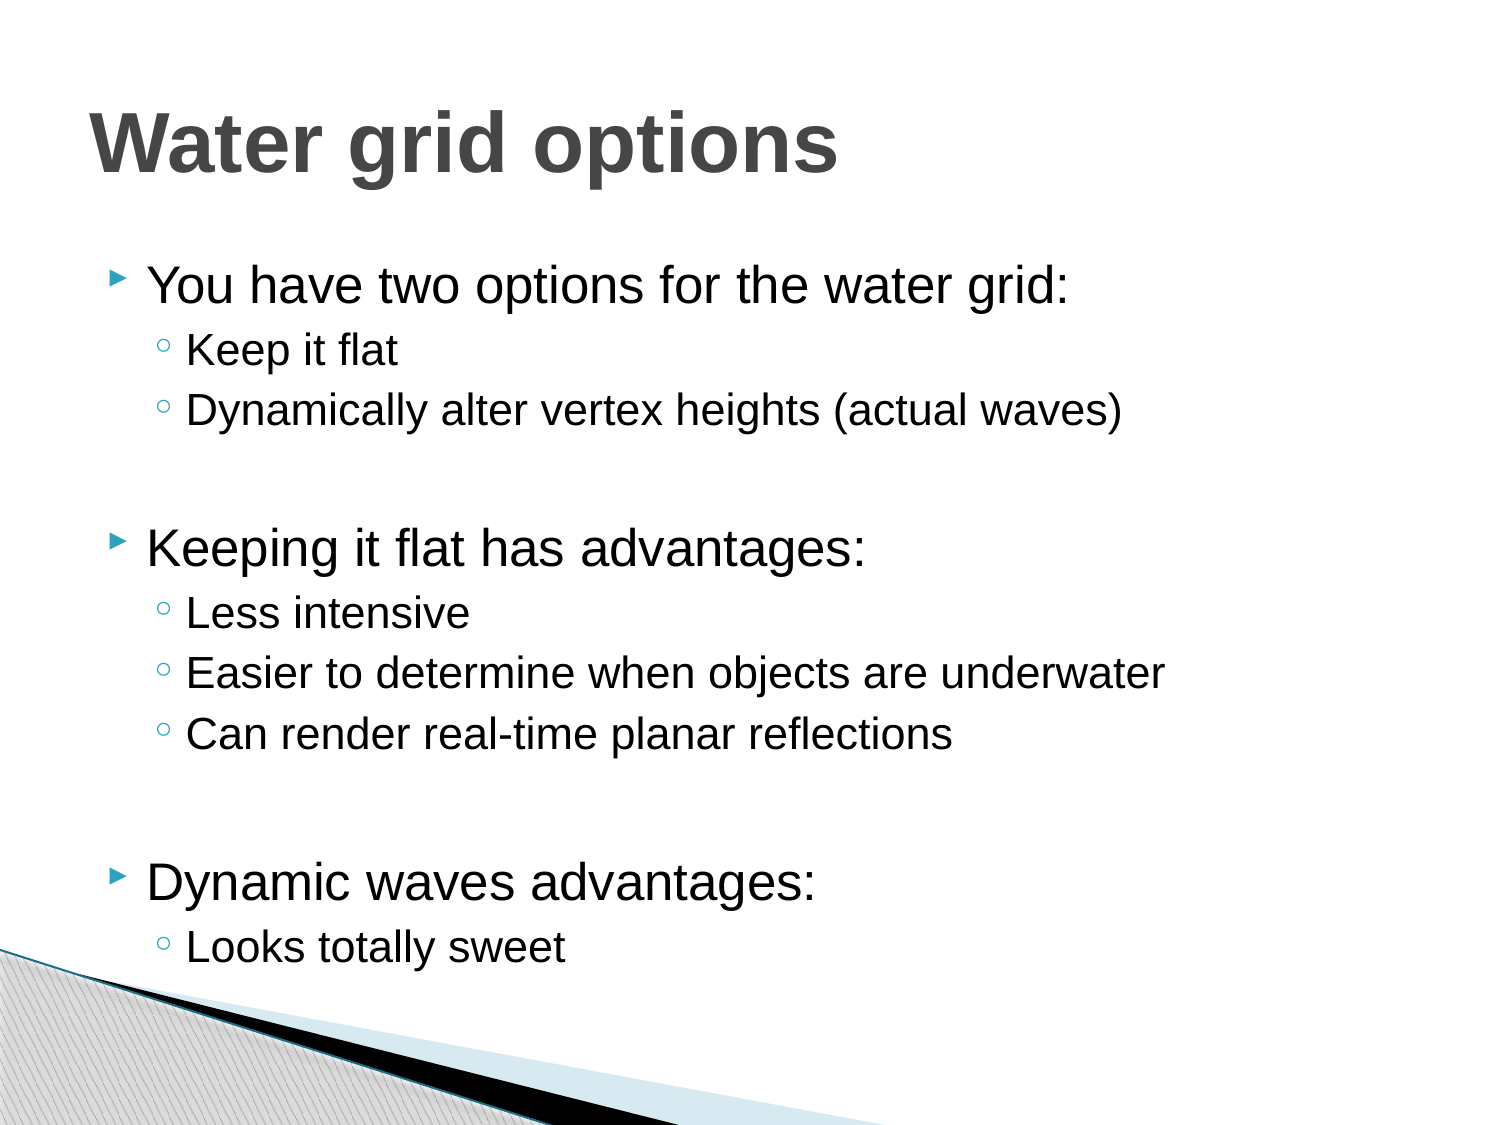

# Water grid options
You have two options for the water grid:
Keep it flat
Dynamically alter vertex heights (actual waves)

Keeping it flat has advantages:
Less intensive
Easier to determine when objects are underwater
Can render real-time planar reflections

Dynamic waves advantages:
Looks totally sweet